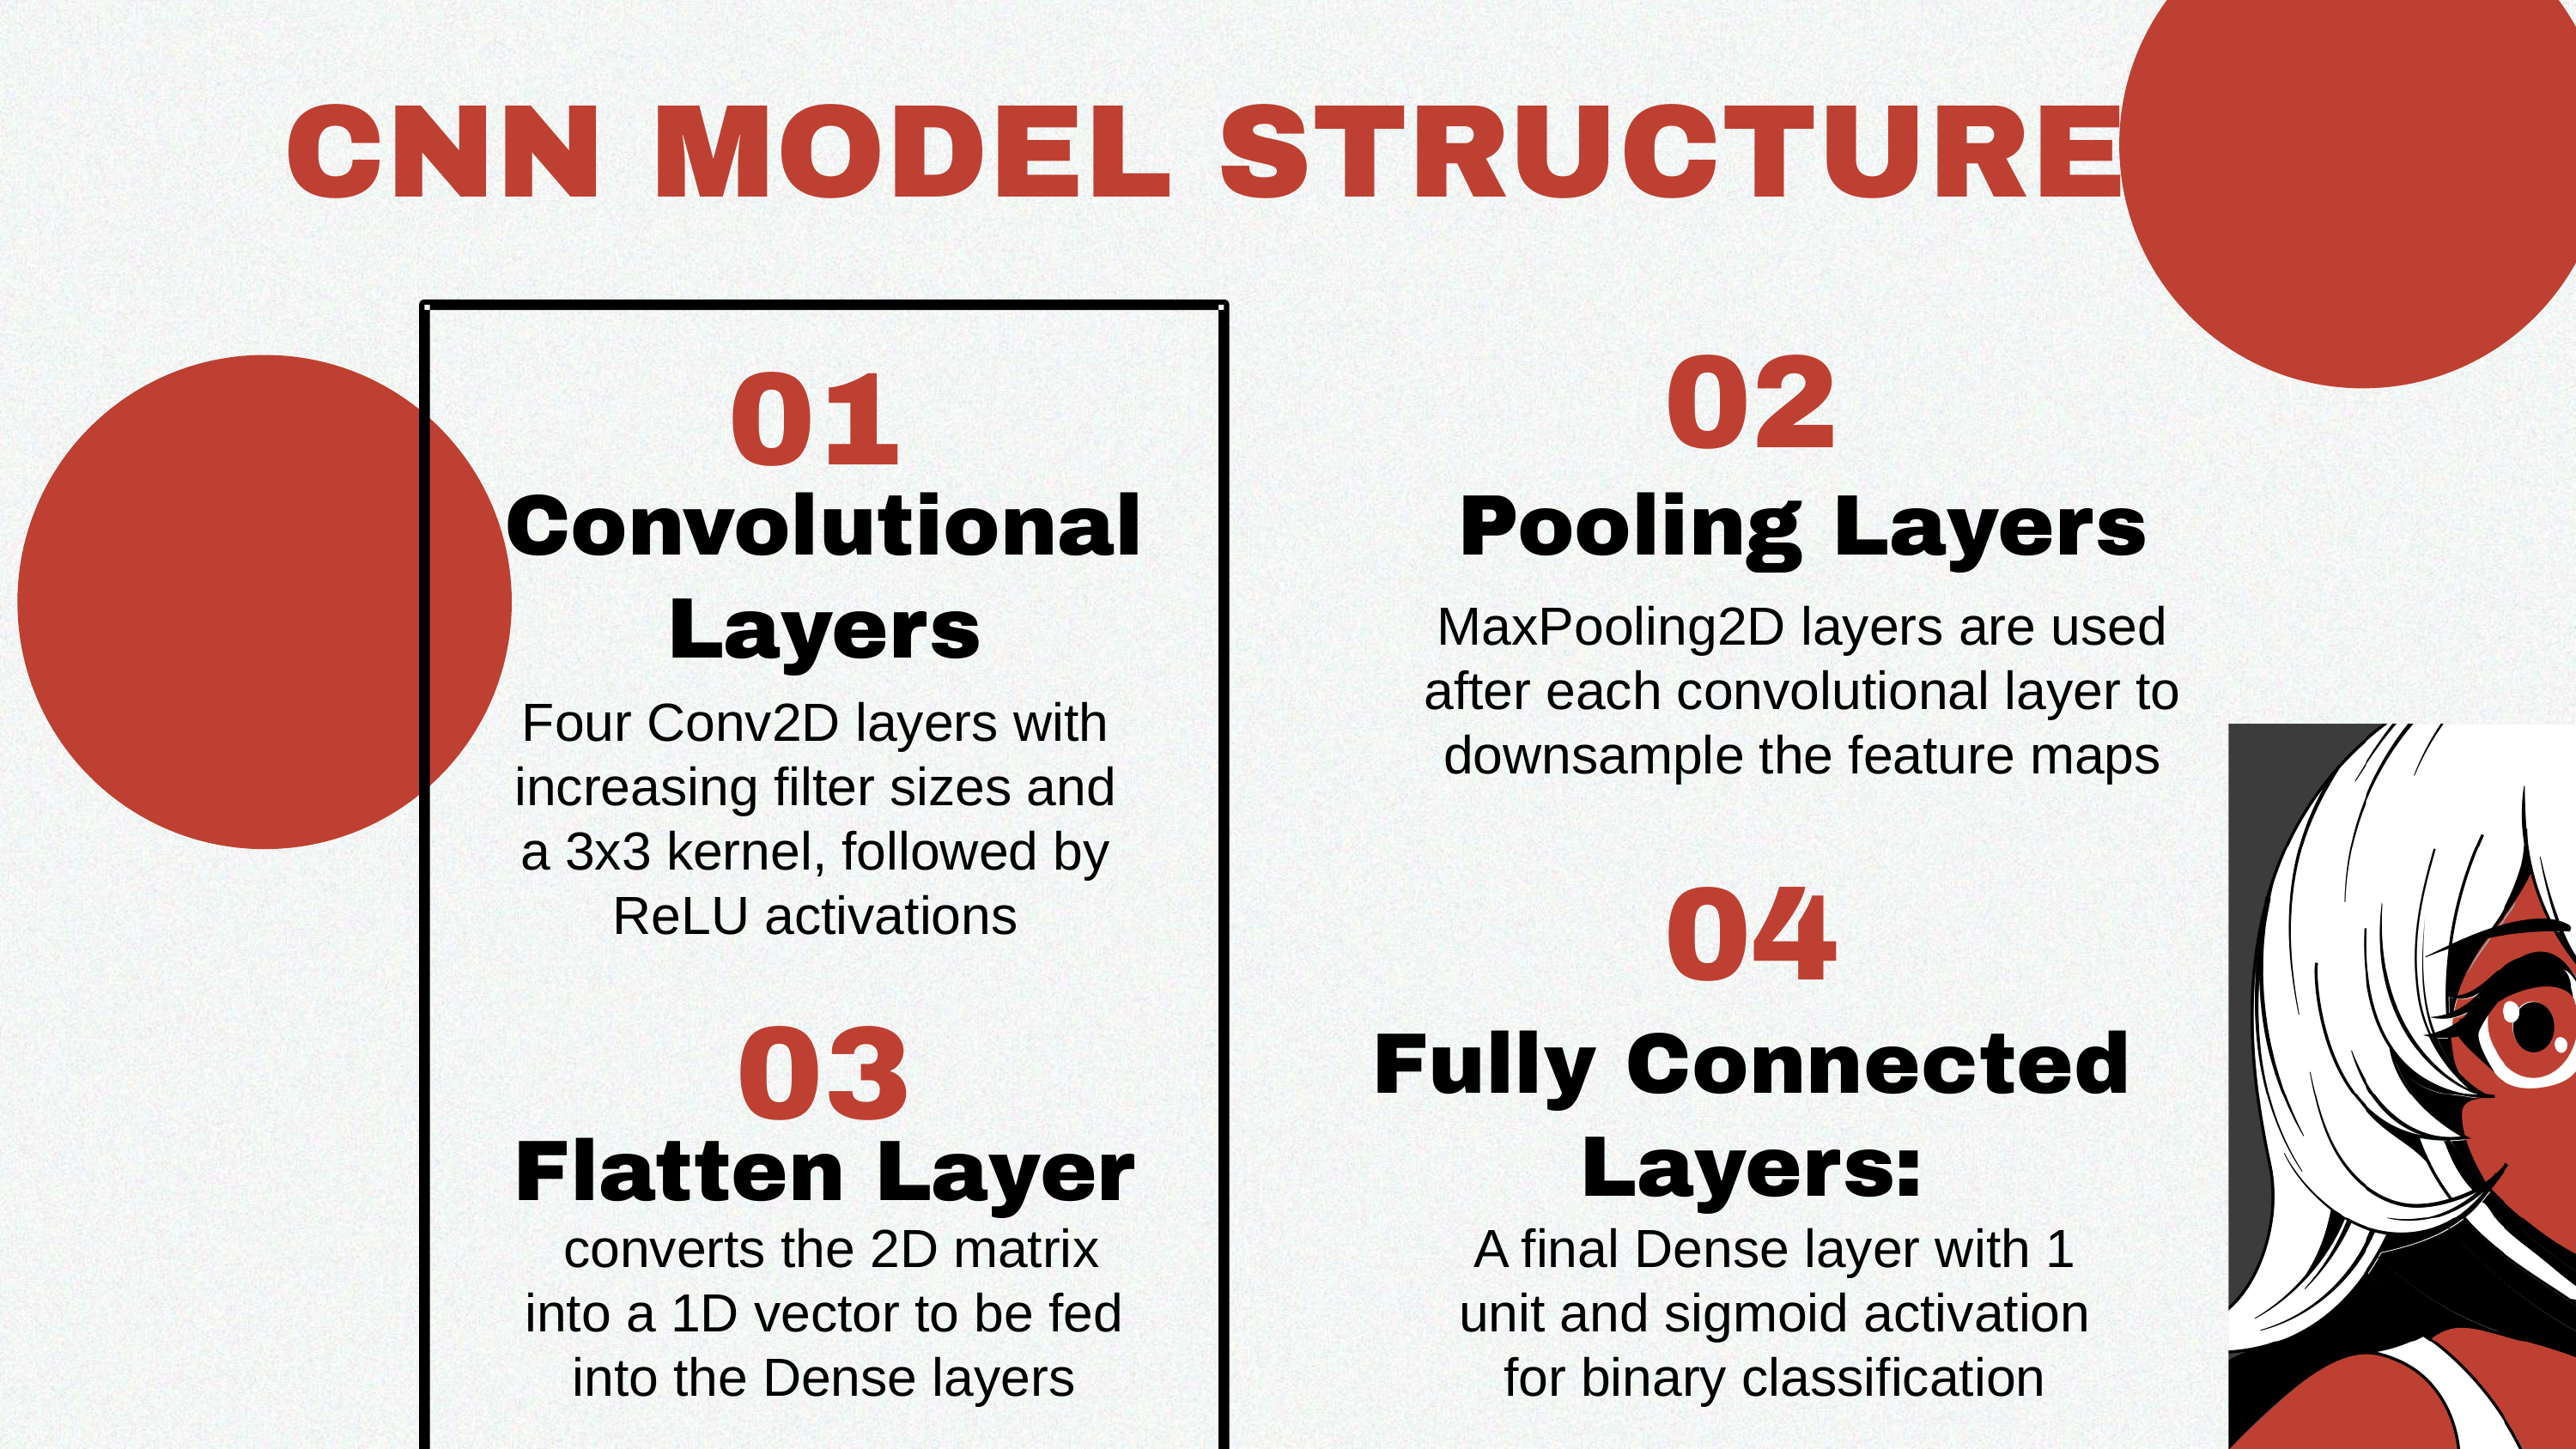

CNN MODEL STRUCTURE

02
01

Convolutional Layers
Pooling Layers
MaxPooling2D layers are used after each convolutional layer to downsample the feature maps
Four Conv2D layers with increasing filter sizes and a 3x3 kernel, followed by ReLU activations

04
03
Fully Connected Layers:
Flatten Layer
 converts the 2D matrix into a 1D vector to be fed into the Dense layers
A final Dense layer with 1 unit and sigmoid activation for binary classification